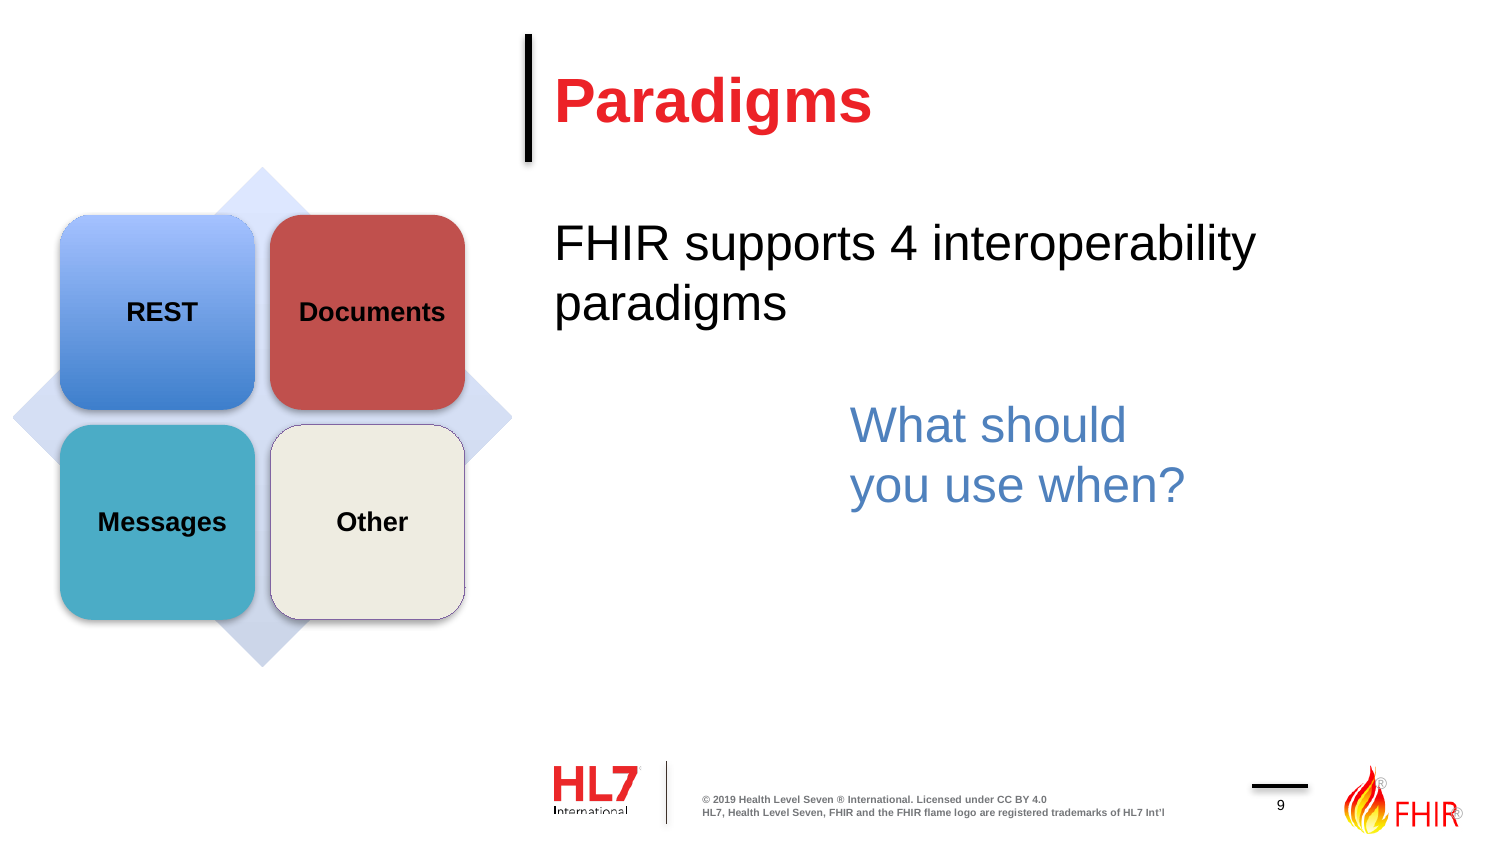

# Paradigms
REST
Documents
Messages
Other
FHIR supports 4 interoperability paradigms
What should you use when?
© 2019 Health Level Seven ® International. Licensed under CC BY 4.0
HL7, Health Level Seven, FHIR and the FHIR flame logo are registered trademarks of HL7 Int’l
9